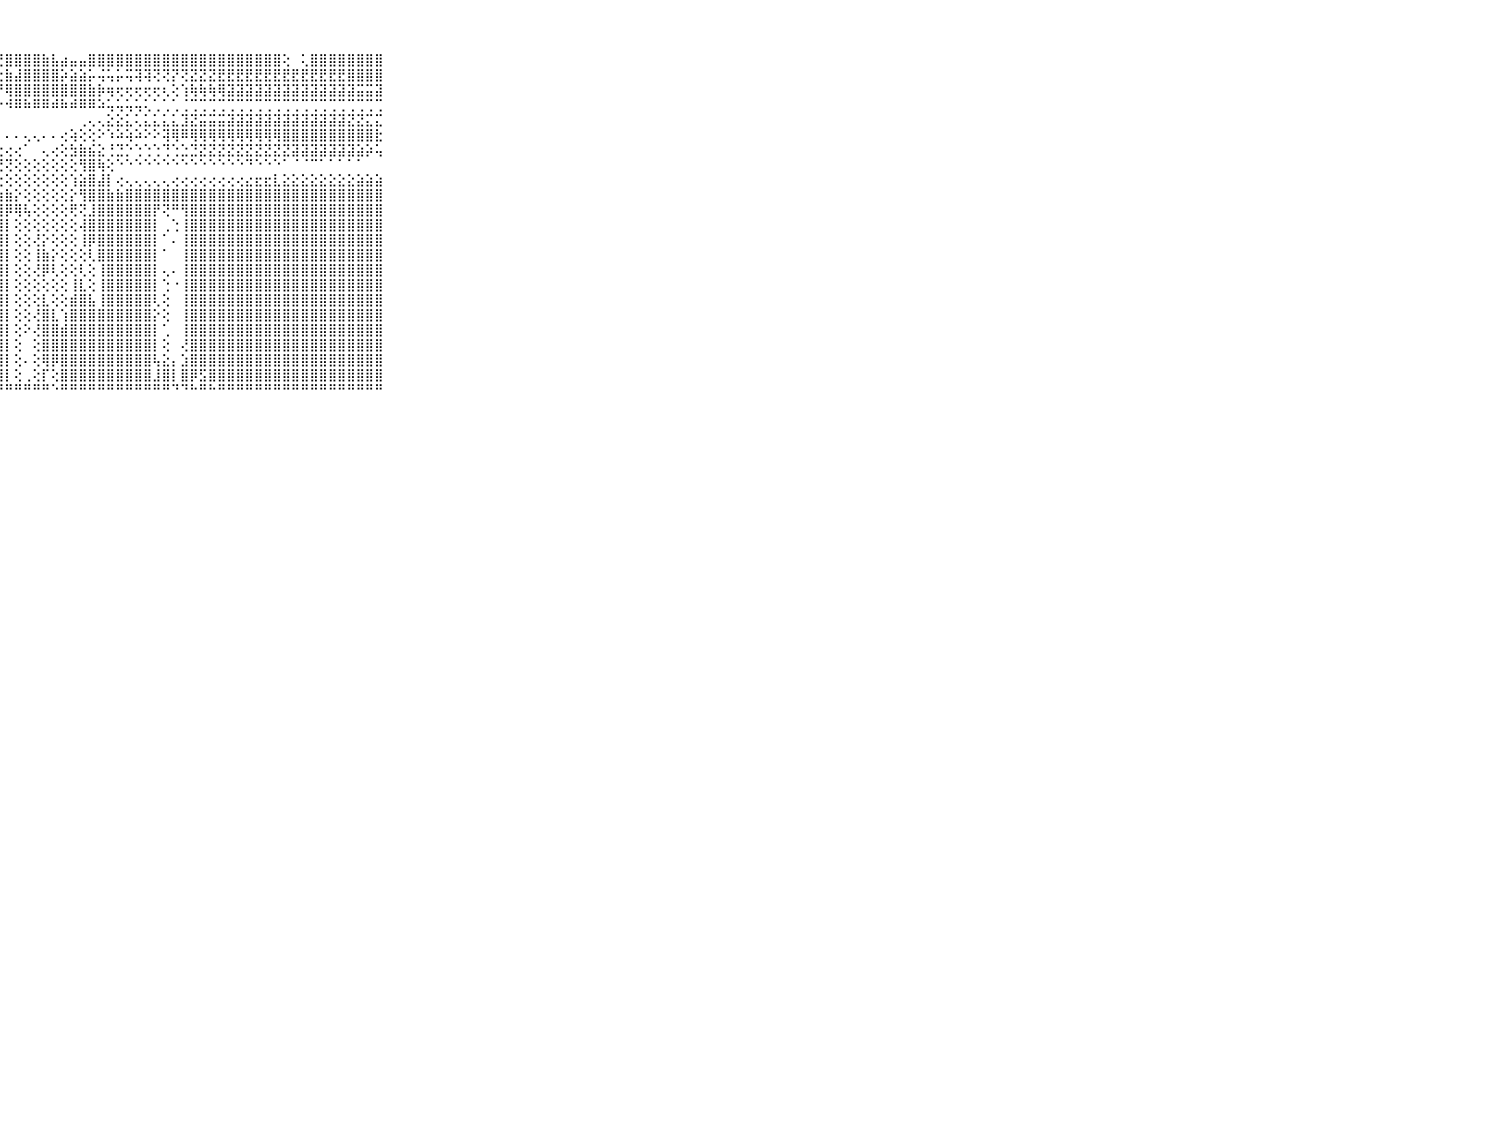

⠀⠀⠀⠀⠀⠀⠀⠀⠀⠀⠀⣯⣕⣿⣕⣕⡝⢜⢝⢟⢟⠟⠟⢟⢟⢟⢟⢝⣿⣿⣿⣿⣷⣧⣴⣤⣤⣿⣿⣿⣿⣿⣿⣿⣿⣿⣿⣿⣿⣿⣿⣿⣿⣿⣿⣿⣿⣿⢕⠀⢅⣿⣿⣿⣿⣿⣿⣿⣿⠀⠀⠀⠀⠀⠀⠀⠀⠀⠀⠀⠀
⠀⠀⠀⠀⠀⠀⠀⠀⠀⠀⠀⣿⣾⣿⣧⣏⣏⣝⣙⣙⢙⢝⢕⢔⢔⢕⢕⣕⣷⣼⣿⣿⣿⣿⡵⣵⣵⡥⢬⢥⡥⢭⢽⢽⢝⢝⡝⢝⣝⣝⣝⣟⣟⣟⣟⣟⣟⣟⣟⣟⣟⣟⣟⣟⣟⣿⣿⣿⣿⠀⠀⠀⠀⠀⠀⠀⠀⠀⠀⠀⠀
⠀⠀⠀⠀⠀⠀⠀⠀⠀⠀⠀⣿⣿⣿⣿⡟⣿⠵⠵⠕⠕⠕⠕⠕⢕⢕⢸⡟⢿⣿⣿⣿⣿⣿⣿⣿⣿⣷⡷⢶⢖⢖⢖⢖⢖⢆⢕⢱⢷⢷⢷⢿⣽⣽⣽⣽⣽⣽⣽⣽⣽⣽⣽⣽⣽⣽⣭⣭⣽⠀⠀⠀⠀⠀⠀⠀⠀⠀⠀⠀⠀
⠀⠀⠀⠀⠀⠀⠀⠀⠀⠀⠀⠉⠙⠙⠙⠘⠛⠛⠛⠛⠓⠓⠓⠗⠔⠔⠕⠕⠺⠿⠷⠿⠿⠾⠷⠾⠿⠿⠵⢥⢥⢥⢥⢅⢁⢁⢁⢈⢉⢉⢉⢉⢉⢉⢉⢉⢉⢉⢉⢉⢉⢉⢉⢉⢉⢉⢉⢉⢉⠀⠀⠀⠀⠀⠀⠀⠀⠀⠀⠀⠀
⠀⠀⠀⠀⠀⠀⠀⠀⠀⠀⠀⣄⢀⢀⢀⢀⢀⢀⠀⠀⠀⠀⠀⠀⠀⠀⠀⠀⠀⠀⠀⠀⠀⠀⠀⠀⢀⢄⢄⣕⣕⣅⢅⣅⣅⣅⣅⣹⣝⣭⣭⣭⣽⣽⣽⣽⣽⣽⣽⣽⣽⣽⣽⣽⣽⣝⣝⣍⣍⠀⠀⠀⠀⠀⠀⠀⠀⠀⠀⠀⠀
⠀⠀⠀⠀⠀⠀⠀⠀⠀⠀⠀⡜⢳⣕⢕⢕⢕⢕⢅⢅⢄⢄⢄⠄⠄⠄⠄⠄⠄⠄⢄⢄⠄⠄⢔⢵⢕⢕⠕⠱⠵⢵⠵⠕⠕⢽⢿⠿⢿⢿⢿⢿⢿⢿⢿⢿⢿⢿⣿⣿⣿⣿⣿⣿⣿⣿⣿⣿⣗⠀⠀⠀⠀⠀⠀⠀⠀⠀⠀⠀⠀
⠀⠀⠀⠀⠀⠀⠀⠀⠀⠀⠀⣿⣧⢝⣷⣕⢕⢕⢕⢕⢕⢕⢕⢕⢔⢕⢕⢕⢔⢔⠁⠀⢄⢔⢕⣳⣷⣮⣕⢘⣙⡑⢑⢑⢑⢙⢑⣑⣙⣝⣝⣝⣝⣝⣝⣝⣝⣝⣝⣽⣽⣽⣽⣽⣽⣽⣵⡵⢥⠀⠀⠀⠀⠀⠀⠀⠀⠀⠀⠀⠀
⠀⠀⠀⠀⠀⠀⠀⠀⠀⠀⠀⣿⣿⣿⡟⢿⣯⡏⢏⢝⢟⢟⢟⢟⢝⢝⢝⢝⢝⢕⢕⢕⢕⢕⢕⢕⢻⣿⢷⢕⠑⠑⠑⠑⠑⠑⠑⠑⠑⠑⠑⠑⠑⠑⠙⠑⠑⠑⠁⠈⠈⠉⠁⠁⠁⠁⠁⠀⠀⠀⠀⠀⠀⠀⠀⠀⠀⠀⠀⠀⠀
⠀⠀⠀⠀⠀⠀⠀⠀⠀⠀⠀⣿⣿⣿⣿⣎⢿⣷⡕⢕⢕⢕⢕⢕⢕⢕⢕⢕⢕⢕⢕⢕⢕⢕⢕⢱⣵⣿⣼⡇⢔⢄⢄⢄⢄⢄⢔⢔⢔⢔⢔⢔⢔⢔⣔⣖⣖⣇⣕⣕⣕⣕⣕⣕⣕⣕⣵⣵⣵⠀⠀⠀⠀⠀⠀⠀⠀⠀⠀⠀⠀
⠀⠀⠀⠀⠀⠀⠀⠀⠀⠀⠀⣿⣿⣿⣿⣿⣯⣿⣿⣵⣵⣵⣵⣵⣵⣵⣵⣵⣷⡕⢕⢕⢕⢕⢕⡕⢻⣿⣿⣷⣷⣿⣿⣿⣿⣿⣿⣿⣿⣿⣿⣿⣿⣿⣿⣿⣿⣿⣿⣿⣿⣿⣿⣿⣿⣿⣿⣿⣿⠀⠀⠀⠀⠀⠀⠀⠀⠀⠀⠀⠀
⠀⠀⠀⠀⠀⠀⠀⠀⠀⠀⠀⣿⣿⣿⣿⣿⣿⣿⣿⣿⣿⣿⣿⣿⣿⣿⣿⣿⡿⢿⢧⢕⢕⢕⢕⢟⢝⣸⣿⣿⣿⣿⣿⣿⡟⢝⠛⢻⣿⣿⣿⣿⣿⣿⣿⣿⣿⣿⣿⣿⣿⣿⣿⣿⣿⣿⣿⣿⣿⠀⠀⠀⠀⠀⠀⠀⠀⠀⠀⠀⠀
⠀⠀⠀⠀⠀⠀⠀⠀⠀⠀⠀⣿⣿⣿⣿⣿⣿⣿⣿⣿⣿⣿⣿⣿⣿⣿⣿⣿⡇⢕⢕⢕⢕⢕⢕⢕⢼⣿⣿⣿⣿⣿⣿⣿⡇⢀⢑⢸⣿⣿⣿⣿⣿⣿⣿⣿⣿⣿⣿⣿⣿⣿⣿⣿⣿⣿⣿⣿⣿⠀⠀⠀⠀⠀⠀⠀⠀⠀⠀⠀⠀
⠀⠀⠀⠀⠀⠀⠀⠀⠀⠀⠀⣿⣿⣿⣿⣿⣿⣿⣿⣿⣿⣿⣿⣿⣿⣿⣿⣿⡇⢕⢕⢜⡕⢕⢕⢕⢸⡿⣿⣿⣿⣿⣿⣿⡇⠁⠄⢸⣿⣿⣿⣿⣿⣿⣿⣿⣿⣿⣿⣿⣿⣿⣿⣿⣿⣿⣿⣿⣿⠀⠀⠀⠀⠀⠀⠀⠀⠀⠀⠀⠀
⠀⠀⠀⠀⠀⠀⠀⠀⠀⠀⠀⣿⣿⣿⣿⣿⣿⣿⣿⣿⣿⣿⣿⣿⣿⣿⣿⣿⡇⢕⢕⢸⣷⡕⢕⢕⢕⢇⣿⣿⣿⣿⣿⣿⡇⠁⠀⢸⣿⣿⣿⣿⣿⣿⣿⣿⣿⣿⣿⣿⣿⣿⣿⣿⣿⣿⣿⣿⣿⠀⠀⠀⠀⠀⠀⠀⠀⠀⠀⠀⠀
⠀⠀⠀⠀⠀⠀⠀⠀⠀⠀⠀⣿⣿⣿⣿⣿⣿⣿⣿⣿⣿⣿⣿⣿⣿⣿⣿⣿⡇⢕⢕⢜⡿⢇⢕⢕⢇⢕⢸⣿⣿⣿⣿⣿⡇⢄⠄⢸⣿⣿⣿⣿⣿⣿⣿⣿⣿⣿⣿⣿⣿⣿⣿⣿⣿⣿⣿⣿⣿⠀⠀⠀⠀⠀⠀⠀⠀⠀⠀⠀⠀
⠀⠀⠀⠀⠀⠀⠀⠀⠀⠀⠀⣿⣿⣿⣿⣿⣿⣿⣿⣿⣿⣿⣿⣿⣿⣿⣿⣿⡇⢕⢕⢕⢕⢕⢕⢸⣇⢕⢸⣿⣿⣿⣿⣿⡇⢑⠐⢸⣿⣿⣿⣿⣿⣿⣿⣿⣿⣿⣿⣿⣿⣿⣿⣿⣿⣿⣿⣿⣿⠀⠀⠀⠀⠀⠀⠀⠀⠀⠀⠀⠀
⠀⠀⠀⠀⠀⠀⠀⠀⠀⠀⠀⣿⣿⣿⣿⣿⣿⣿⣿⣿⣿⣿⣿⣿⣿⣿⣿⣿⡇⢕⢕⢕⣇⢕⢕⣾⣿⣧⢸⣿⣿⣿⣿⣿⢇⢕⠀⢸⣿⣿⣿⣿⣿⣿⣿⣿⣿⣿⣿⣿⣿⣿⣿⣿⣿⣿⣿⣿⣿⠀⠀⠀⠀⠀⠀⠀⠀⠀⠀⠀⠀
⠀⠀⠀⠀⠀⠀⠀⠀⠀⠀⠀⣿⣿⣿⣿⣿⣿⣿⣿⣿⣿⣿⣿⣿⣿⣿⣿⣿⡇⢕⢕⢜⣿⣇⢱⣿⣿⣿⣿⣿⣿⣿⣿⣿⡕⢕⠀⢸⣿⣿⣿⣿⣿⣿⣿⣿⣿⣿⣿⣿⣿⣿⣿⣿⣿⣿⣿⣿⣿⠀⠀⠀⠀⠀⠀⠀⠀⠀⠀⠀⠀
⠀⠀⠀⠀⠀⠀⠀⠀⠀⠀⠀⣿⣿⣿⣿⣿⣿⣿⣿⣿⣿⣿⣿⣿⣿⣿⣿⣿⡇⢕⠕⢜⣿⣿⣾⣿⣿⣿⣿⣿⣿⣿⣿⣿⡇⢁⠀⢸⣿⣿⣿⣿⣿⣿⣿⣿⣿⣿⣿⣿⣿⣿⣿⣿⣿⣿⣿⣿⣿⠀⠀⠀⠀⠀⠀⠀⠀⠀⠀⠀⠀
⠀⠀⠀⠀⠀⠀⠀⠀⠀⠀⠀⣿⣿⣿⣿⣿⣿⣿⣿⣿⣿⣿⣿⣿⣿⣿⣿⣿⡇⢕⠀⢕⣿⣿⣿⣿⣿⣿⣿⣿⣿⣿⣿⣿⡇⢕⠀⢜⣿⣿⣿⣿⣿⣿⣿⣿⣿⣿⣿⣿⣿⣿⣿⣿⣿⣿⣿⣿⣿⠀⠀⠀⠀⠀⠀⠀⠀⠀⠀⠀⠀
⠀⠀⠀⠀⠀⠀⠀⠀⠀⠀⠀⣿⣿⣿⣿⣿⣿⣿⣿⣿⣿⣿⣿⣿⣿⣿⣿⣿⡇⢕⠄⢕⢿⡿⣿⣿⣿⣿⣿⣿⣿⣿⣿⣿⢧⣕⡄⣱⣿⣿⣿⣿⣿⣿⣿⣿⣿⣿⣿⣿⣿⣿⣿⣿⣿⣿⣿⣿⣿⠀⠀⠀⠀⠀⠀⠀⠀⠀⠀⠀⠀
⠀⠀⠀⠀⠀⠀⠀⠀⠀⠀⠀⣿⣿⣿⣿⣿⣿⣿⣿⣿⣿⣿⣿⣿⣿⣿⣿⣿⡇⢕⢀⢕⡏⢕⣿⣿⣿⣿⣿⣿⣿⣿⣿⣿⣸⣿⡇⣿⡿⣫⣿⣿⣿⣿⣿⣿⣿⣿⣿⣿⣿⣿⣿⣿⣿⣿⣿⣿⣿⠀⠀⠀⠀⠀⠀⠀⠀⠀⠀⠀⠀
⠀⠀⠀⠀⠀⠀⠀⠀⠀⠀⠀⠛⠛⠛⠛⠛⠛⠛⠛⠛⠛⠛⠛⠛⠛⠛⠛⠛⠛⠛⠛⠛⠛⠑⠛⠛⠛⠛⠛⠛⠛⠛⠛⠛⠛⠛⠙⠙⠓⠛⠓⠛⠛⠛⠛⠛⠛⠛⠛⠛⠛⠛⠛⠛⠛⠛⠛⠛⠛⠀⠀⠀⠀⠀⠀⠀⠀⠀⠀⠀⠀